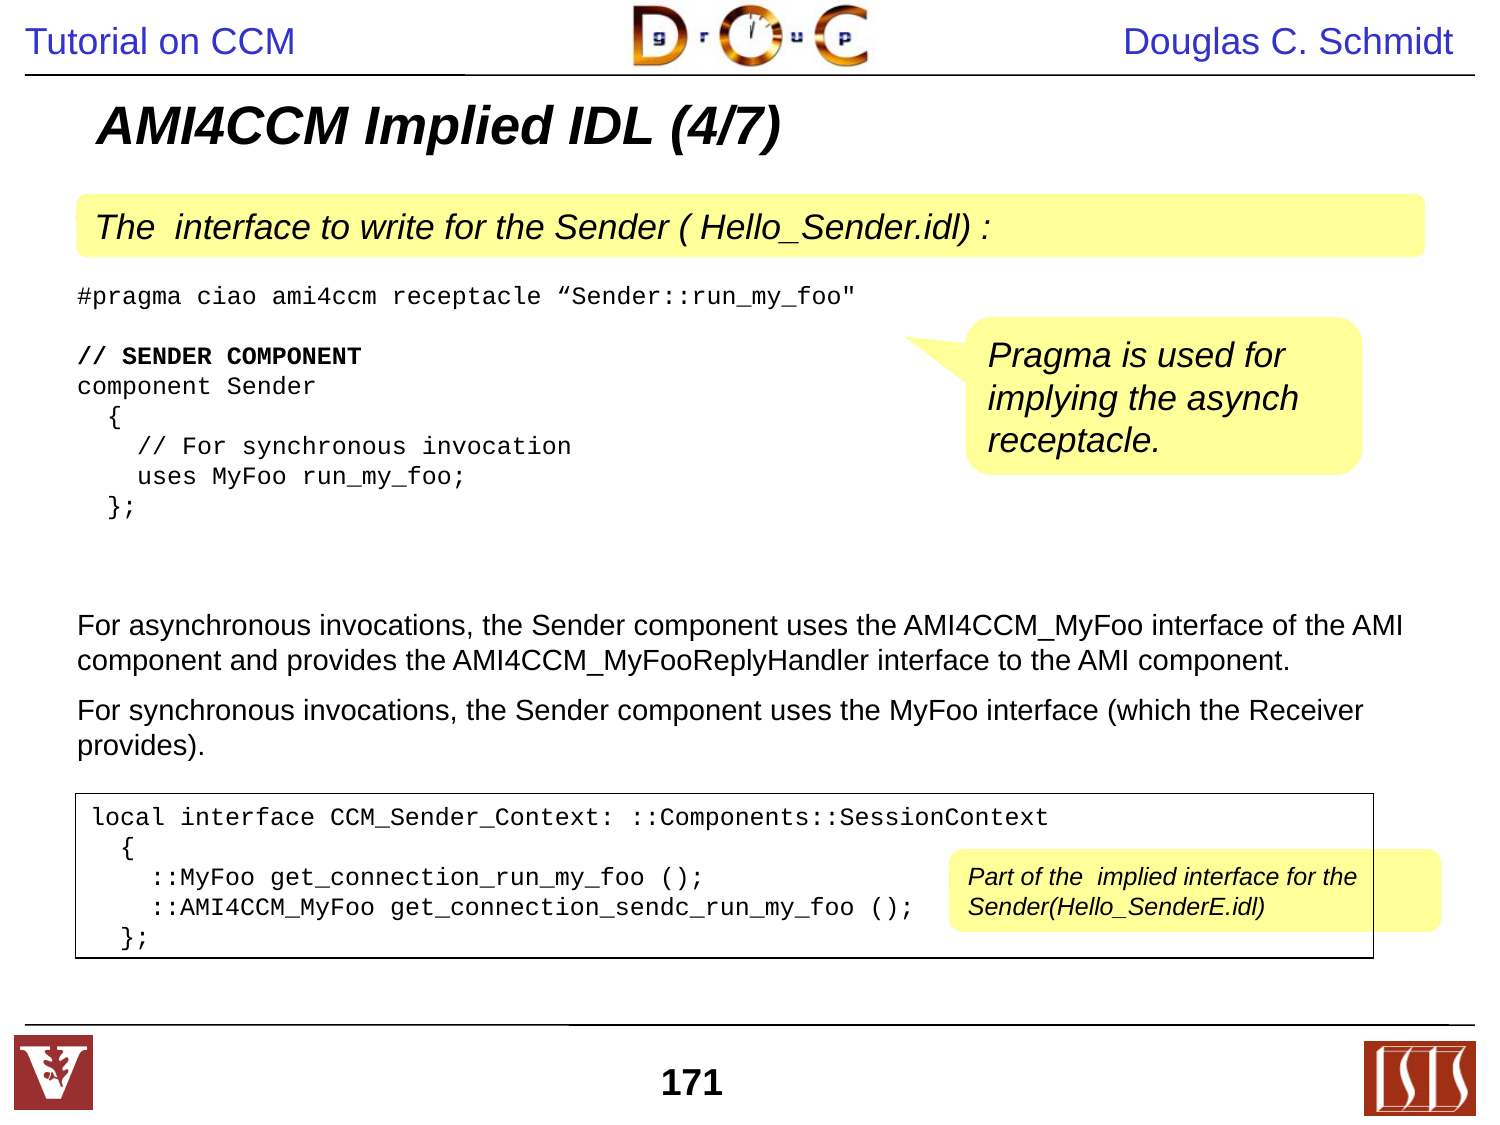

AMI4CCM Implied IDL (4/7)

The  interface to write for the Sender ( Hello_Sender.idl) :

#pragma ciao ami4ccm receptacle “Sender::run_my_foo"

// SENDER COMPONENT
component Sender
  {
    // For synchronous invocation
    uses MyFoo run_my_foo;
  };

For asynchronous invocations, the Sender component uses the AMI4CCM_MyFoo interface of the AMI component and provides the AMI4CCM_MyFooReplyHandler interface to the AMI component.
For synchronous invocations, the Sender component uses the MyFoo interface (which the Receiver provides).

Pragma is used for implying the asynch receptacle.
local interface CCM_Sender_Context: ::Components::SessionContext
  {
    ::MyFoo get_connection_run_my_foo ();
    ::AMI4CCM_MyFoo get_connection_sendc_run_my_foo ();
  };
Part of the  implied interface for the Sender(Hello_SenderE.idl)